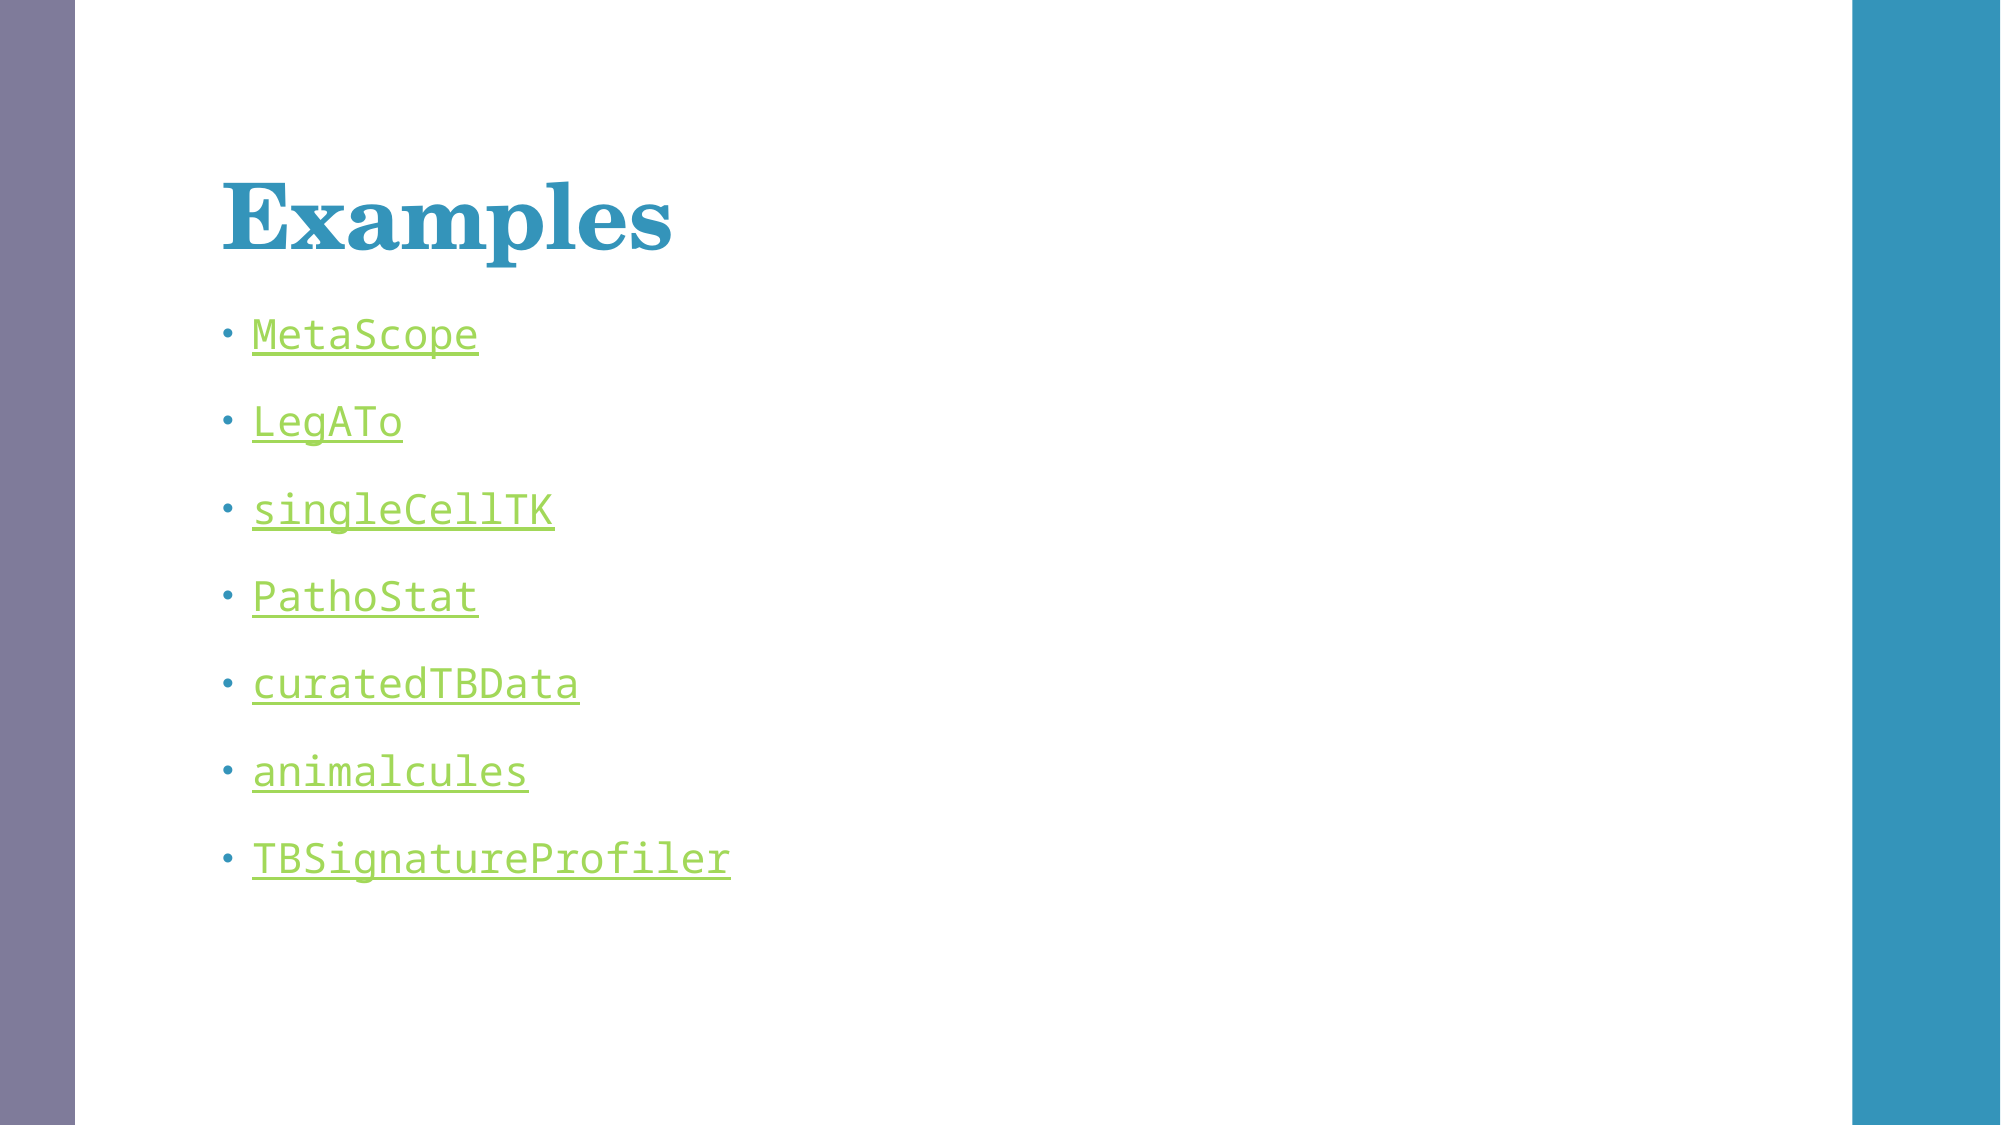

# Examples
MetaScope
LegATo
singleCellTK
PathoStat
curatedTBData
animalcules
TBSignatureProfiler